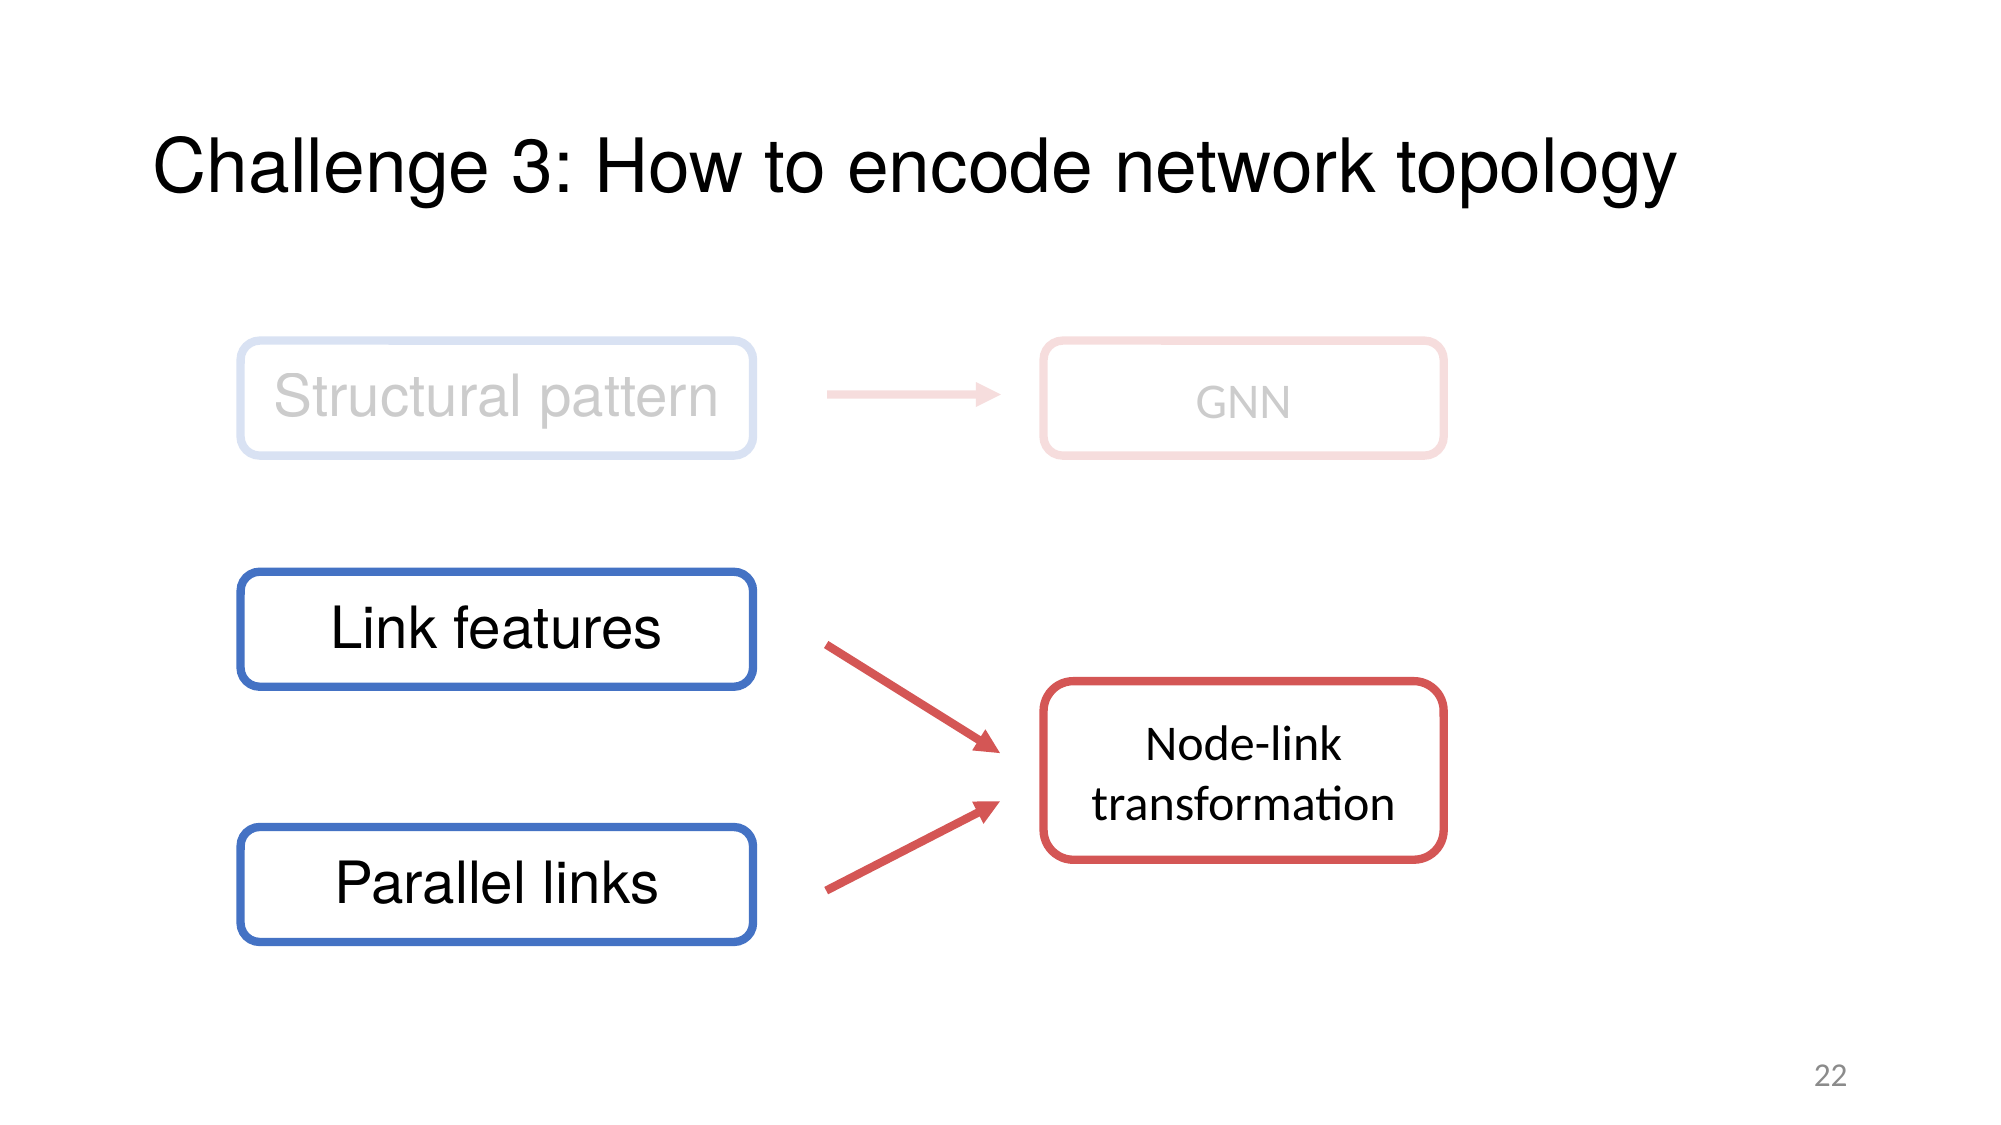

# Challenge 3: How to encode network topology
Structural pattern
GNN
Link features
Node-link transformation
Parallel links
22